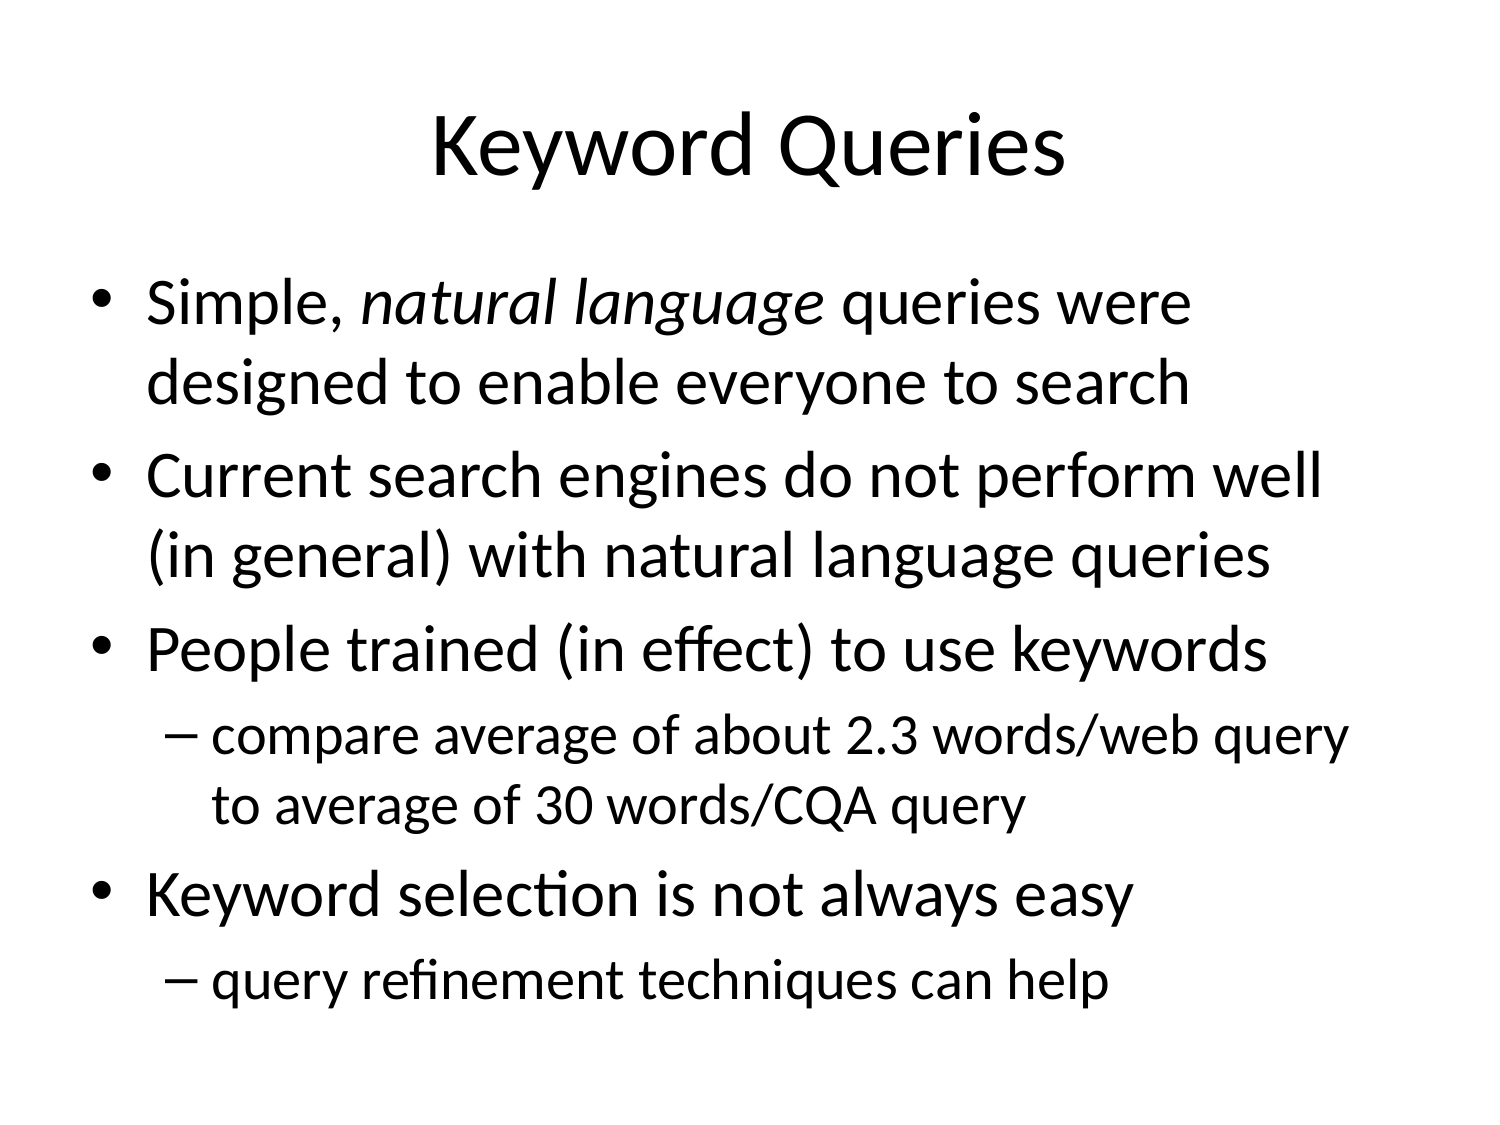

# Keyword Queries
Simple, natural language queries were designed to enable everyone to search
Current search engines do not perform well (in general) with natural language queries
People trained (in effect) to use keywords
compare average of about 2.3 words/web query to average of 30 words/CQA query
Keyword selection is not always easy
query refinement techniques can help